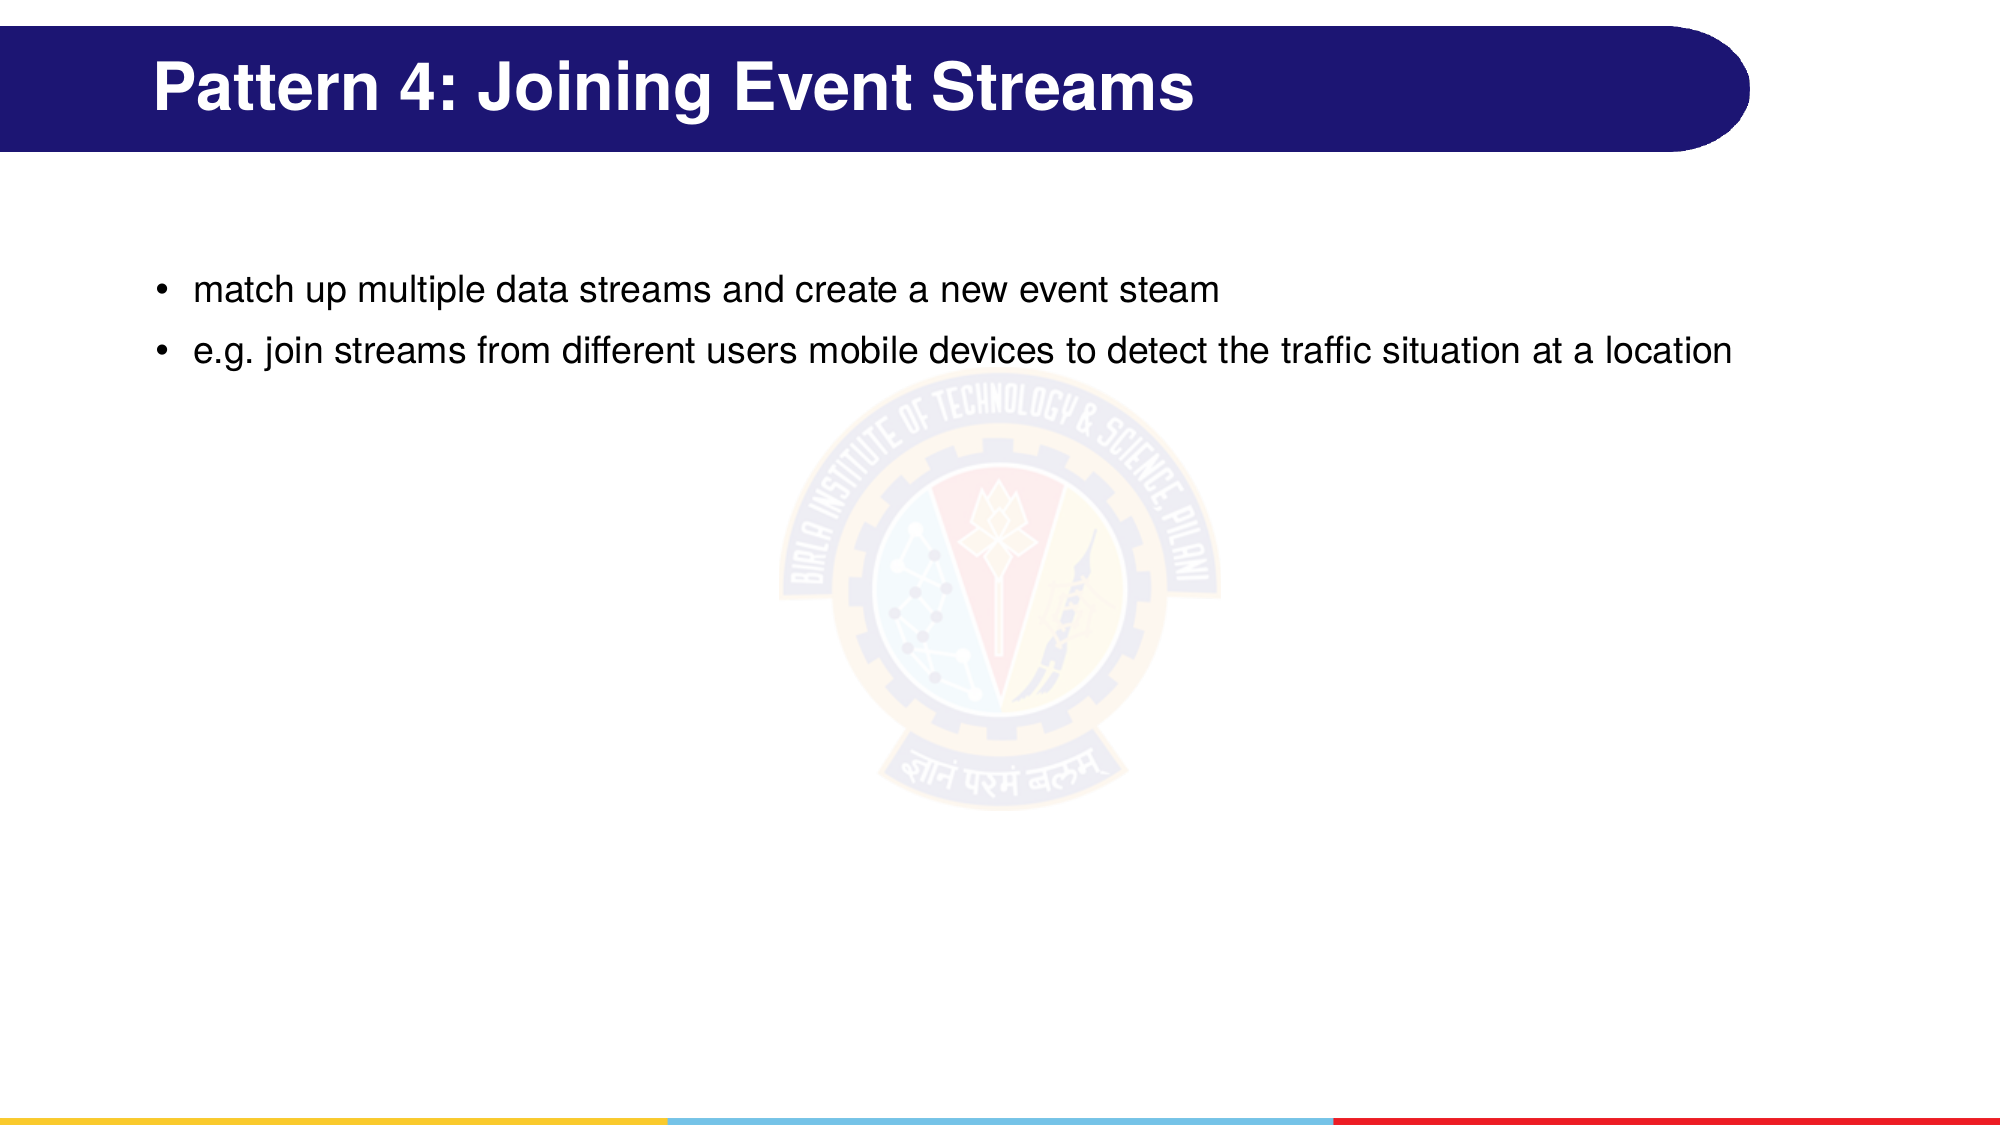

# Pattern 4: Joining Event Streams

match up multiple data streams and create a new event steam
e.g. join streams from different users mobile devices to detect the traffic situation at a location